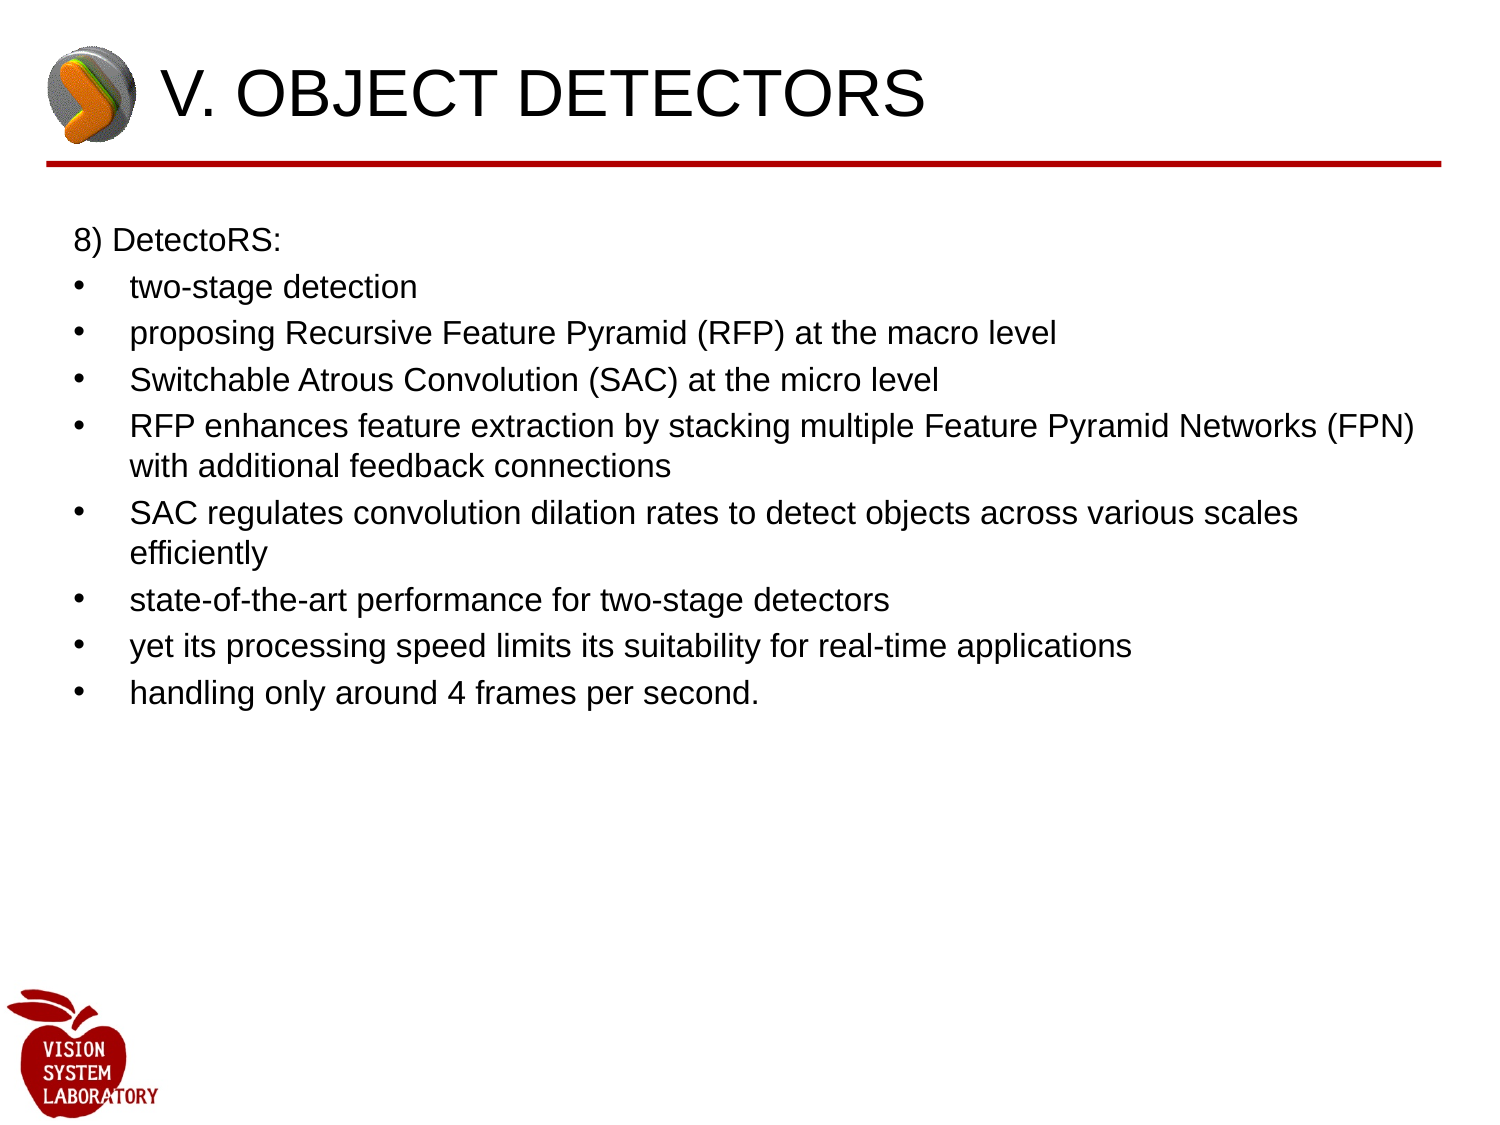

# V. OBJECT DETECTORS
8) DetectoRS:
two-stage detection
proposing Recursive Feature Pyramid (RFP) at the macro level
Switchable Atrous Convolution (SAC) at the micro level
RFP enhances feature extraction by stacking multiple Feature Pyramid Networks (FPN) with additional feedback connections
SAC regulates convolution dilation rates to detect objects across various scales efficiently
state-of-the-art performance for two-stage detectors
yet its processing speed limits its suitability for real-time applications
handling only around 4 frames per second.